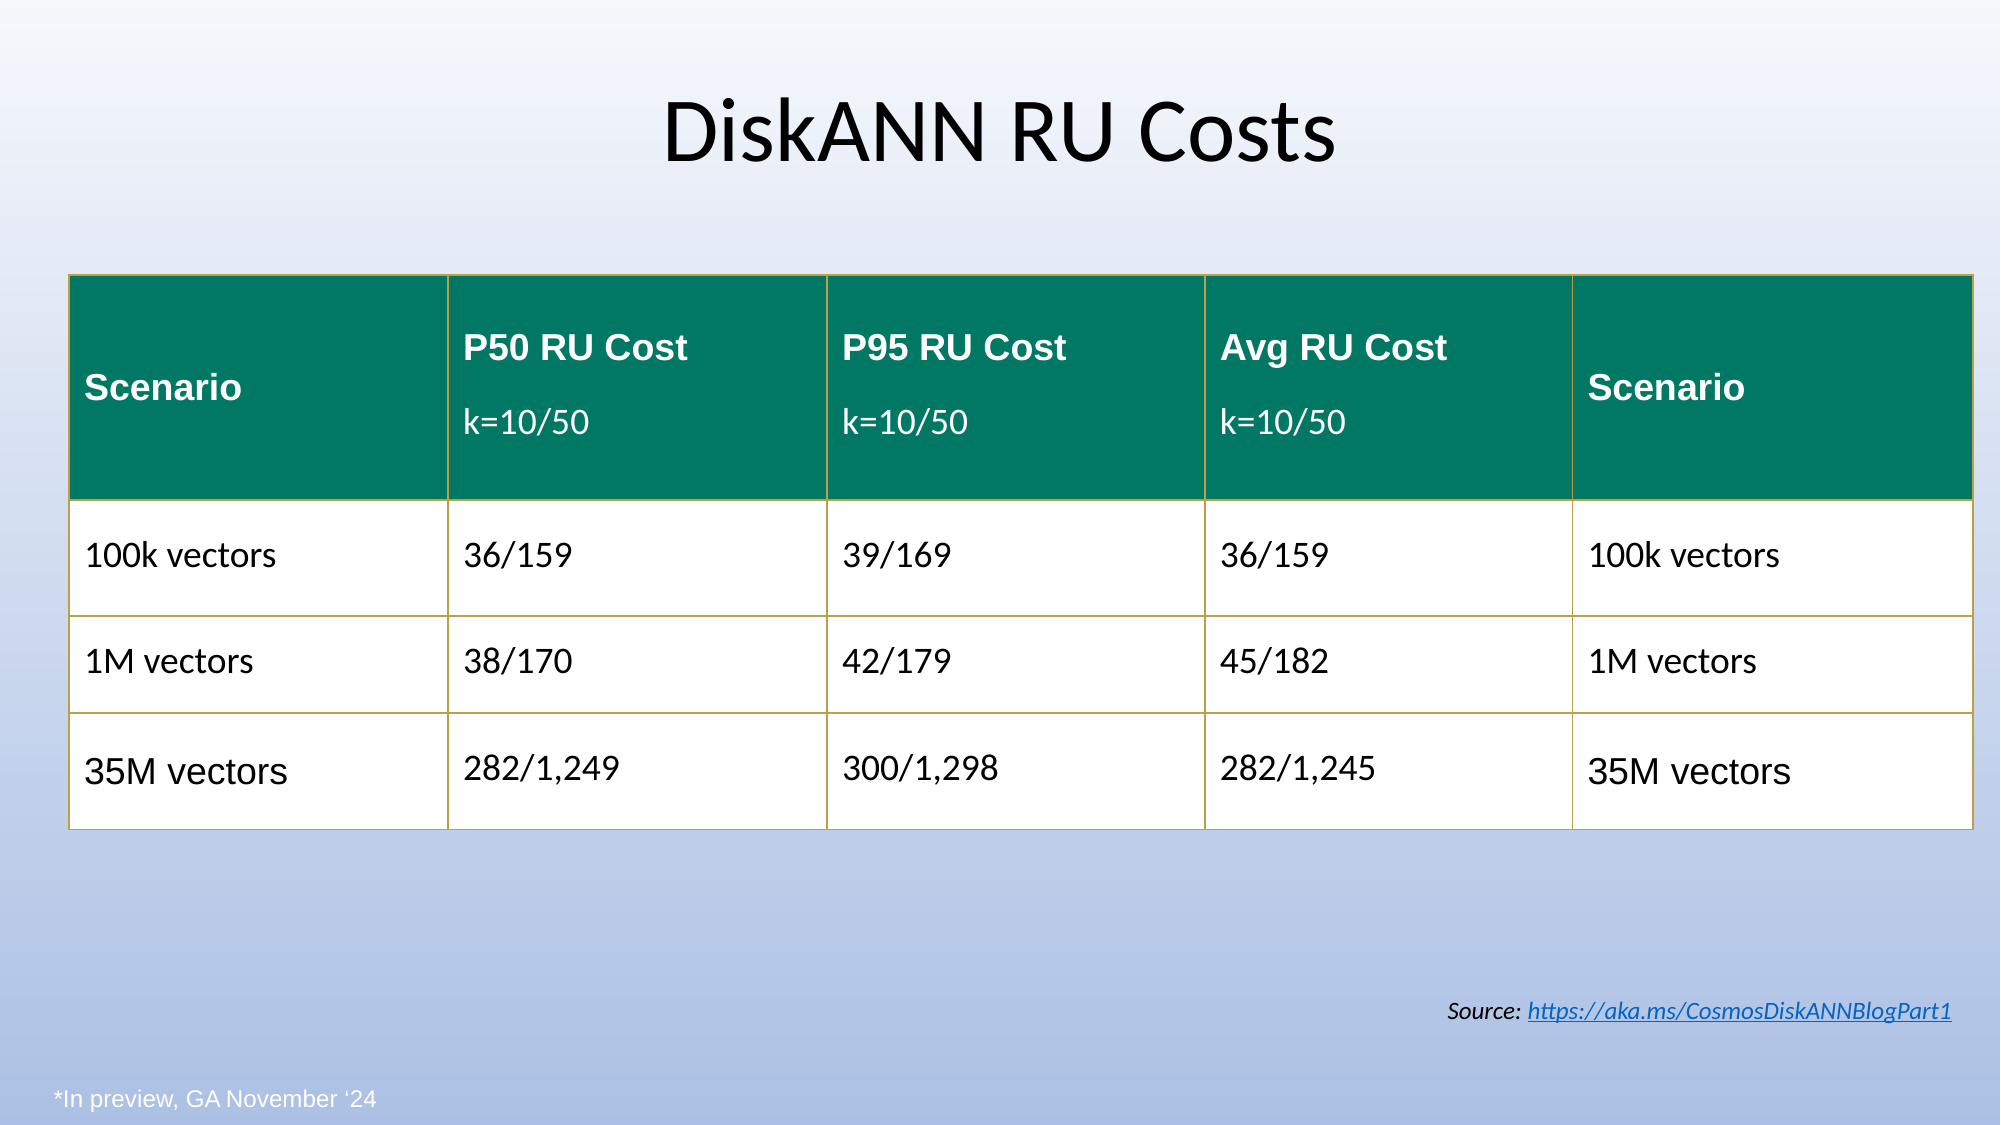

DiskANN RU Costs
| Scenario | P50 RU Cost k=10/50 | P95 RU Cost k=10/50 | Avg RU Cost k=10/50 | Scenario |
| --- | --- | --- | --- | --- |
| 100k vectors | 36/159 | 39/169 | 36/159 | 100k vectors |
| 1M vectors | 38/170 | 42/179 | 45/182 | 1M vectors |
| 35M vectors | 282/1,249 | 300/1,298 | 282/1,245 | 35M vectors |

Source: https://aka.ms/CosmosDiskANNBlogPart1

*In preview, GA November ‘24